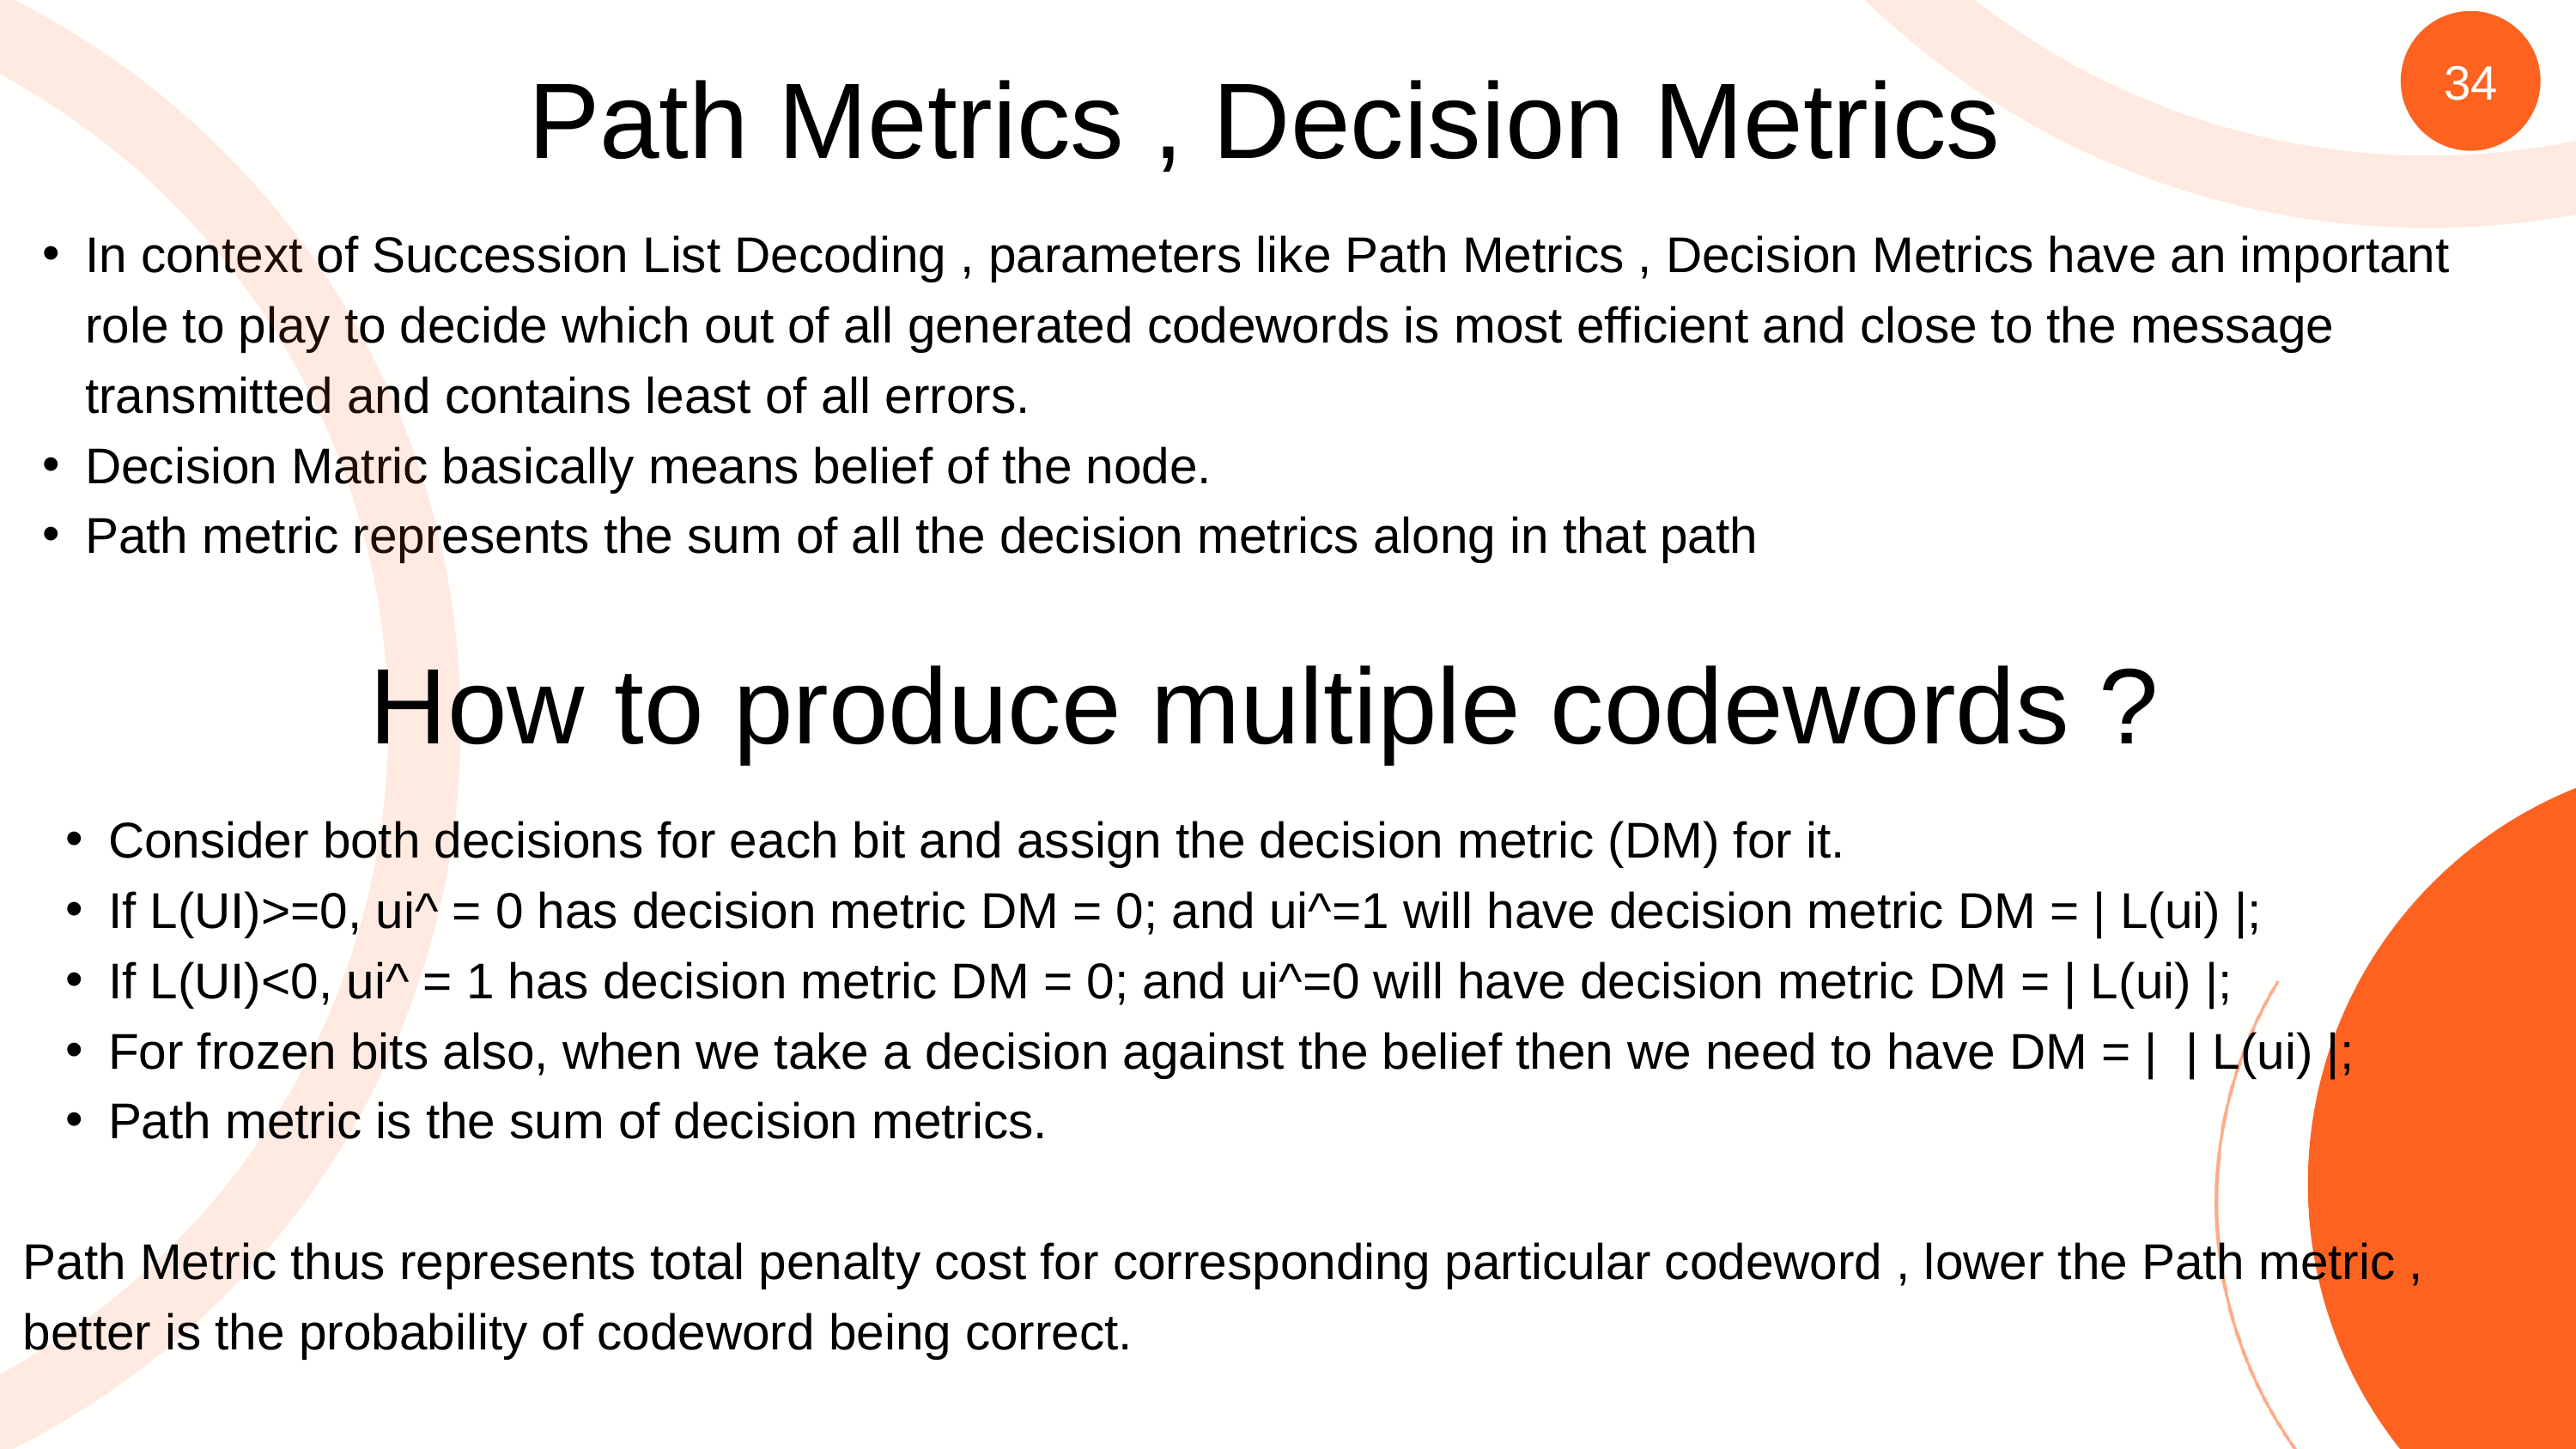

34
Path Metrics , Decision Metrics
In context of Succession List Decoding , parameters like Path Metrics , Decision Metrics have an important role to play to decide which out of all generated codewords is most efficient and close to the message transmitted and contains least of all errors.
Decision Matric basically means belief of the node.
Path metric represents the sum of all the decision metrics along in that path

How to produce multiple codewords ?
Consider both decisions for each bit and assign the decision metric (DM) for it.
If L(UI)>=0, ui^ = 0 has decision metric DM = 0; and ui^=1 will have decision metric DM = | L(ui) |;
If L(UI)<0, ui^ = 1 has decision metric DM = 0; and ui^=0 will have decision metric DM = | L(ui) |;
For frozen bits also, when we take a decision against the belief then we need to have DM = |  | L(ui) |;
Path metric is the sum of decision metrics.

Path Metric thus represents total penalty cost for corresponding particular codeword , lower the Path metric , better is the probability of codeword being correct.